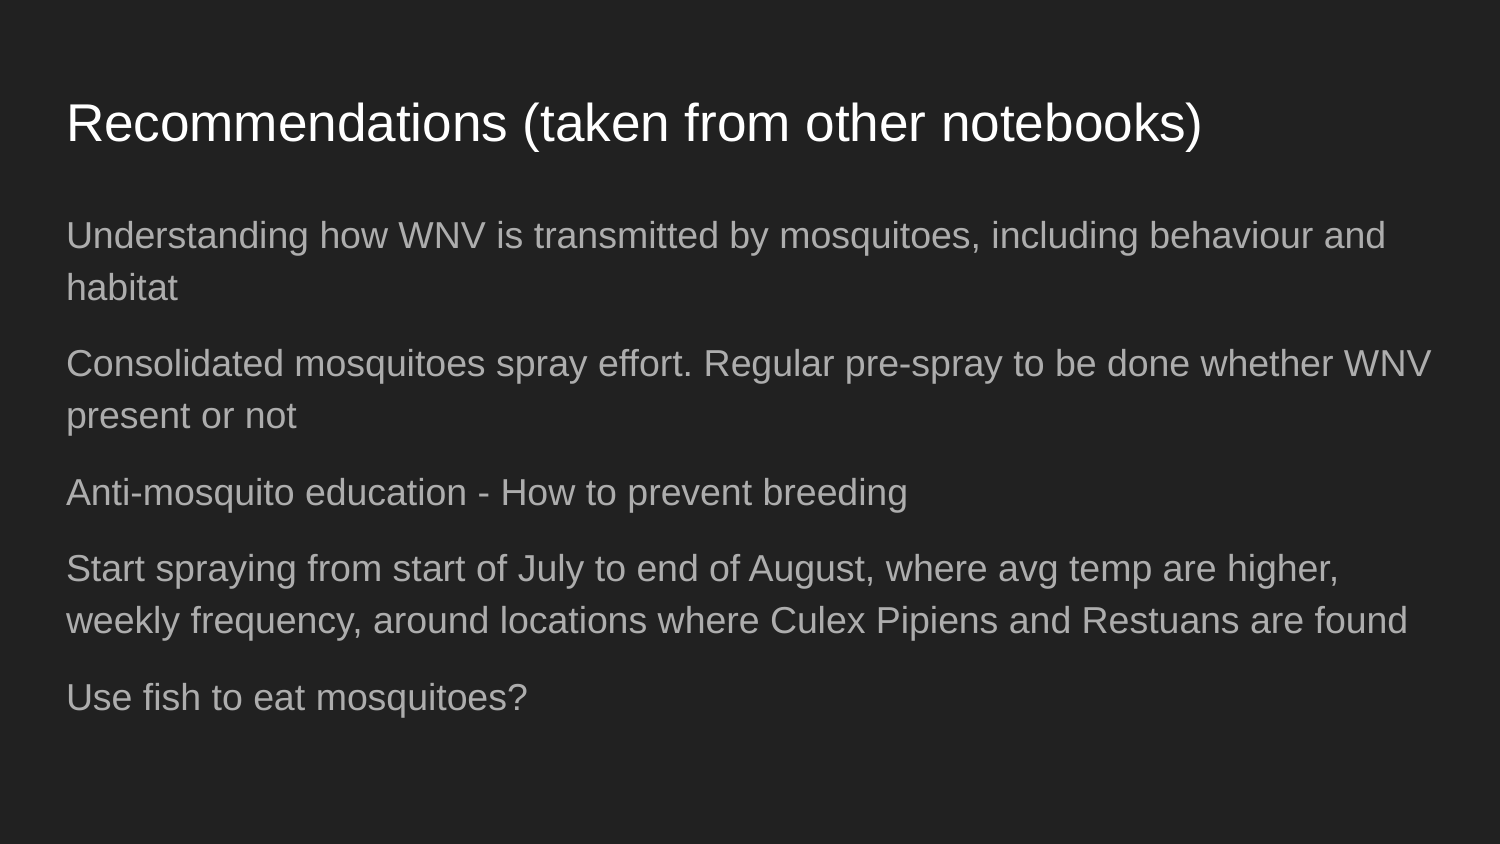

# Recommendations (taken from other notebooks)
Understanding how WNV is transmitted by mosquitoes, including behaviour and habitat
Consolidated mosquitoes spray effort. Regular pre-spray to be done whether WNV present or not
Anti-mosquito education - How to prevent breeding
Start spraying from start of July to end of August, where avg temp are higher, weekly frequency, around locations where Culex Pipiens and Restuans are found
Use fish to eat mosquitoes?